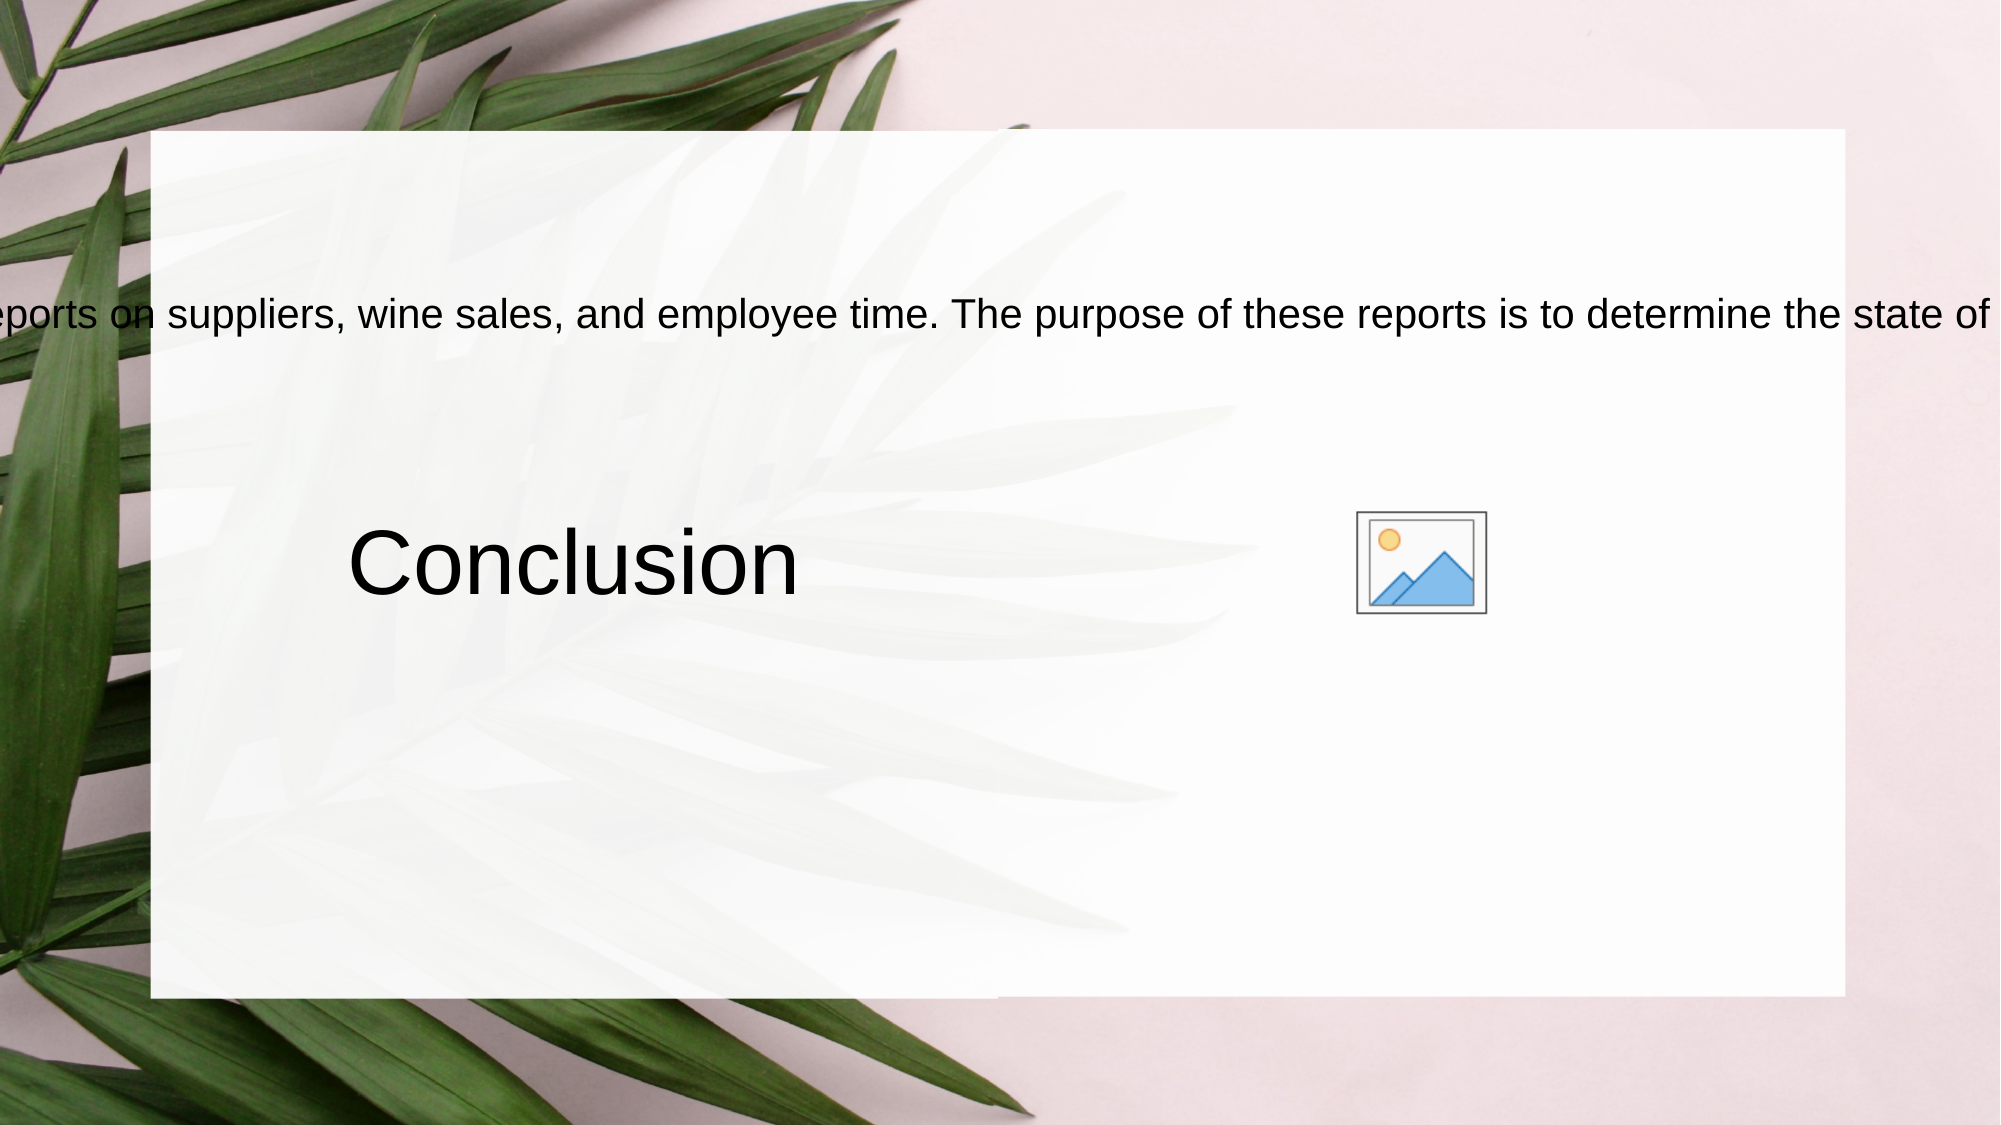

The Bacchus Winery case study is requesting a yearly snapshot of the business. This consists of monthly reports on suppliers, wine sales, and employee time. The purpose of these reports is to determine the state of the inventory, distribution, and employees. We worked together to develop examples for each report, and they meet the needs Stan and Davis requested.
# Conclusion